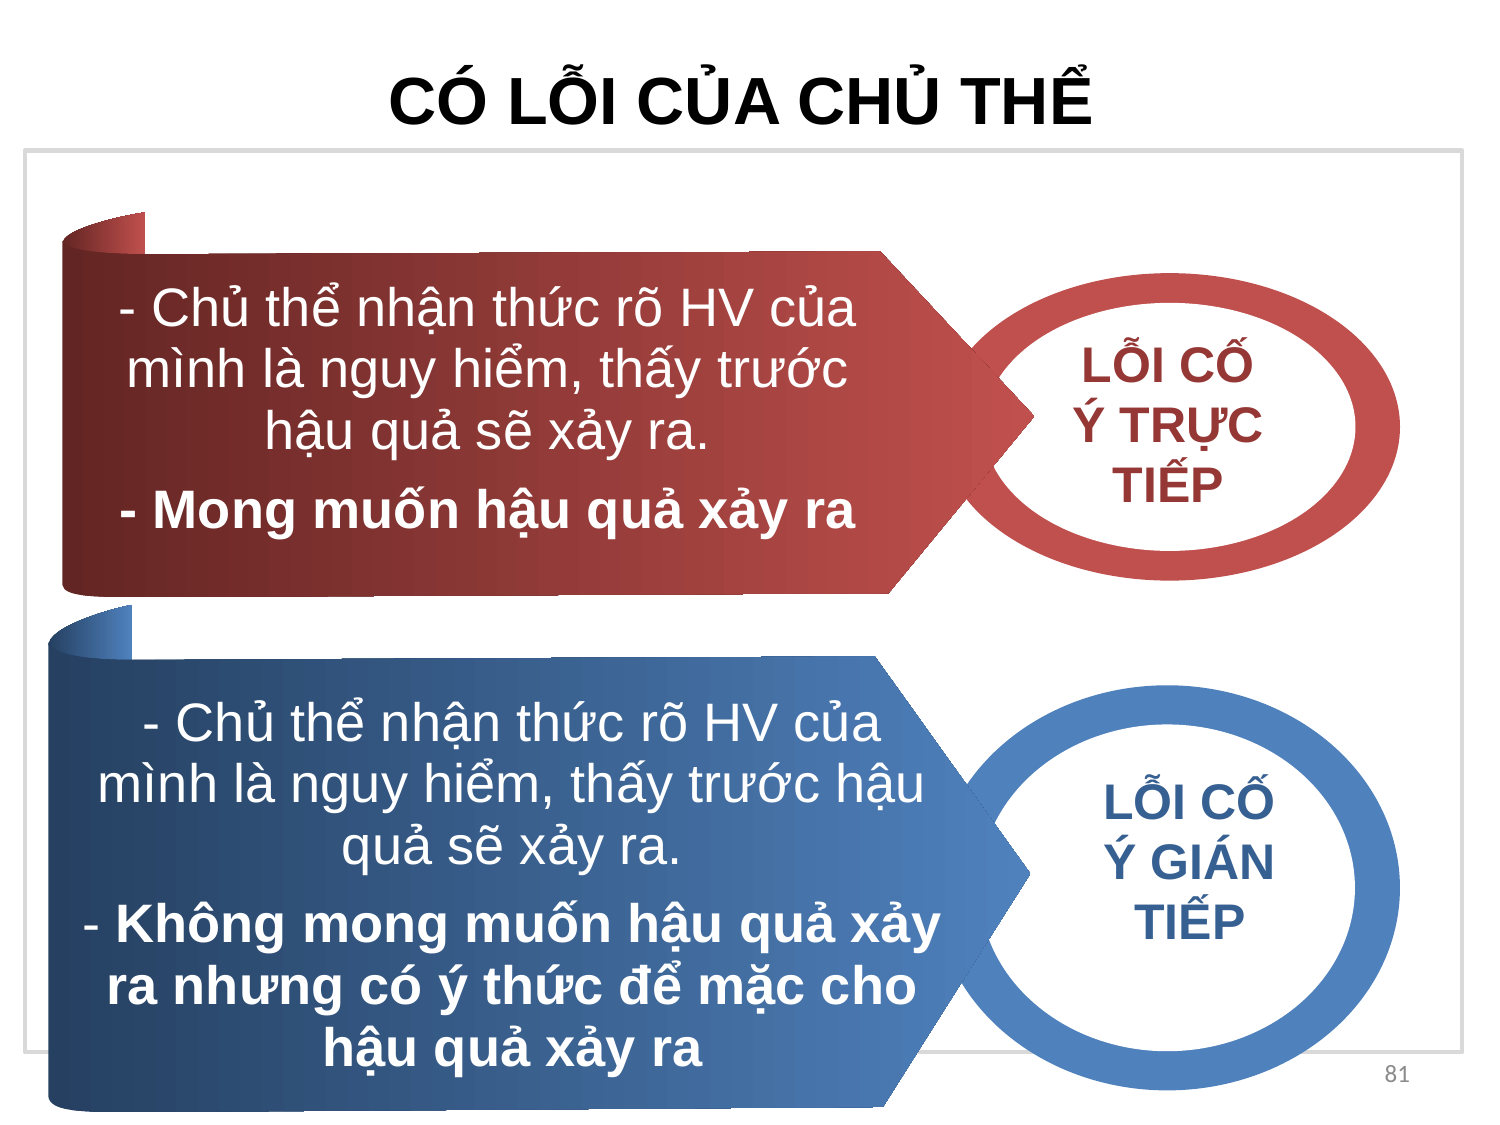

CÓ LỖI CỦA CHỦ THỂ

- Chủ thể nhận thức rõ HV của mình là nguy hiểm, thấy trước hậu quả sẽ xảy ra.
- Mong muốn hậu quả xảy ra
LỖI CỐ Ý TRỰC TIẾP

- Chủ thể nhận thức rõ HV của mình là nguy hiểm, thấy trước hậu quả sẽ xảy ra.
- Không mong muốn hậu quả xảy ra nhưng có ý thức để mặc cho hậu quả xảy ra
LỖI CỐ Ý GIÁN TIẾP
81